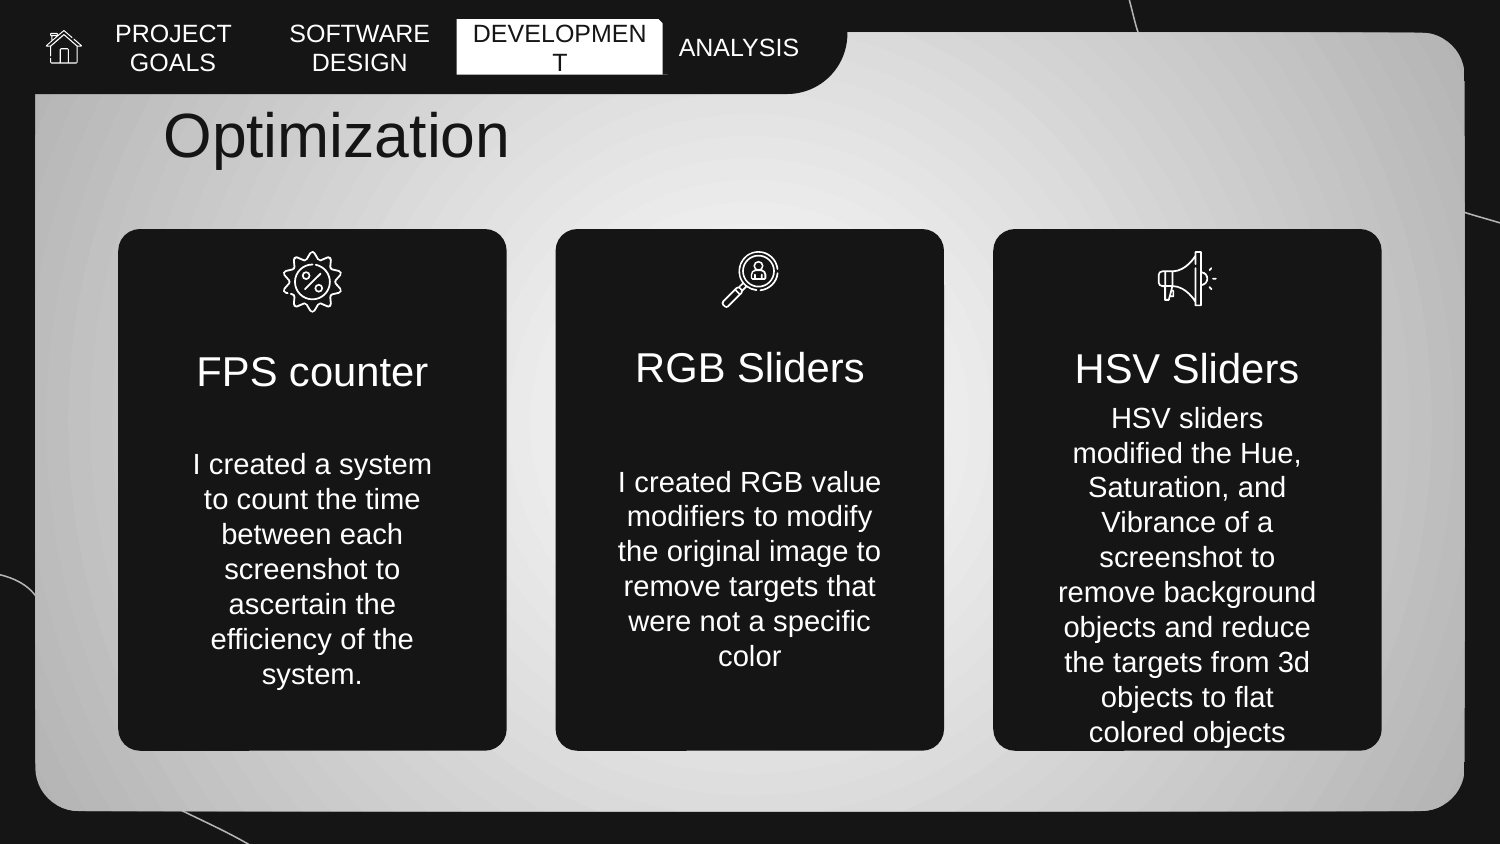

PROJECT GOALS
SOFTWARE DESIGN
DEVELOPMENT
ANALYSIS

Optimization

RGB Sliders
HSV Sliders
# FPS counter
HSV sliders modified the Hue, Saturation, and Vibrance of a screenshot to remove background objects and reduce the targets from 3d objects to flat colored objects
I created a system to count the time between each screenshot to ascertain the efficiency of the system.
I created RGB value modifiers to modify the original image to remove targets that were not a specific color